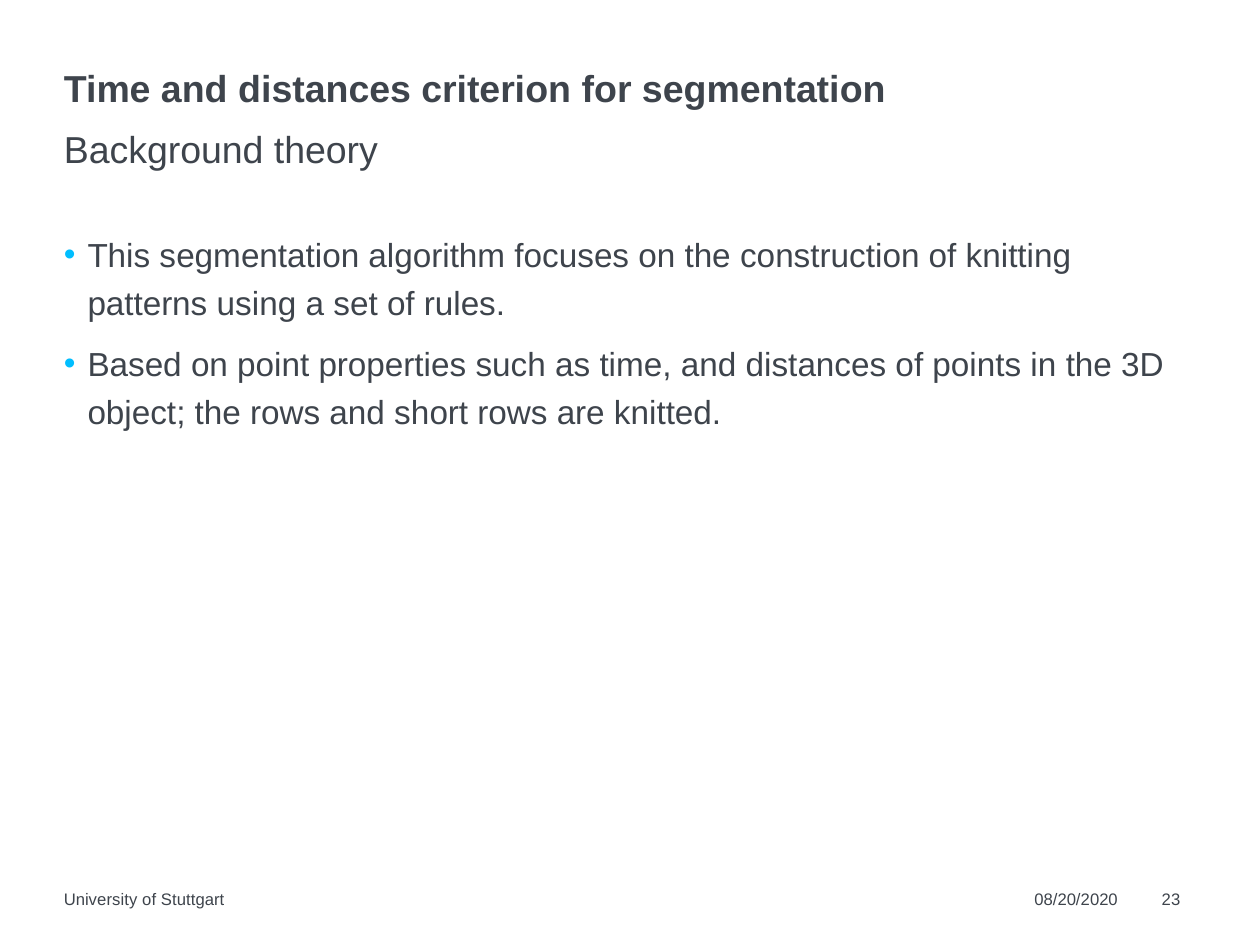

# Time and distances criterion for segmentation
Background theory
This segmentation algorithm focuses on the construction of knitting patterns using a set of rules.
Based on point properties such as time, and distances of points in the 3D object; the rows and short rows are knitted.

University of Stuttgart
08/20/2020
23